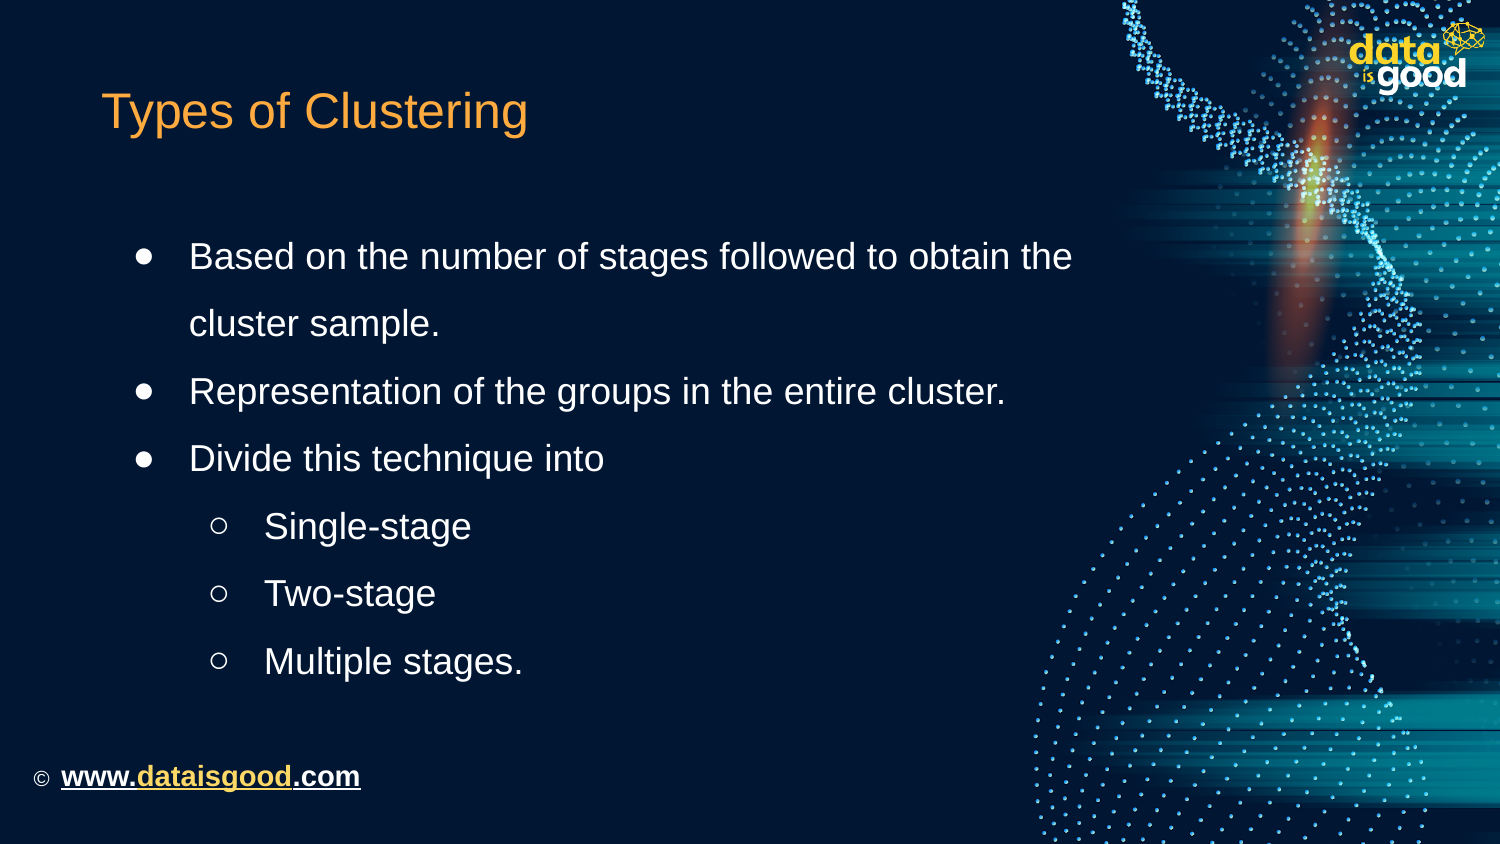

# Types of Clustering
Based on the number of stages followed to obtain the cluster sample.
Representation of the groups in the entire cluster.
Divide this technique into
Single-stage
Two-stage
Multiple stages.